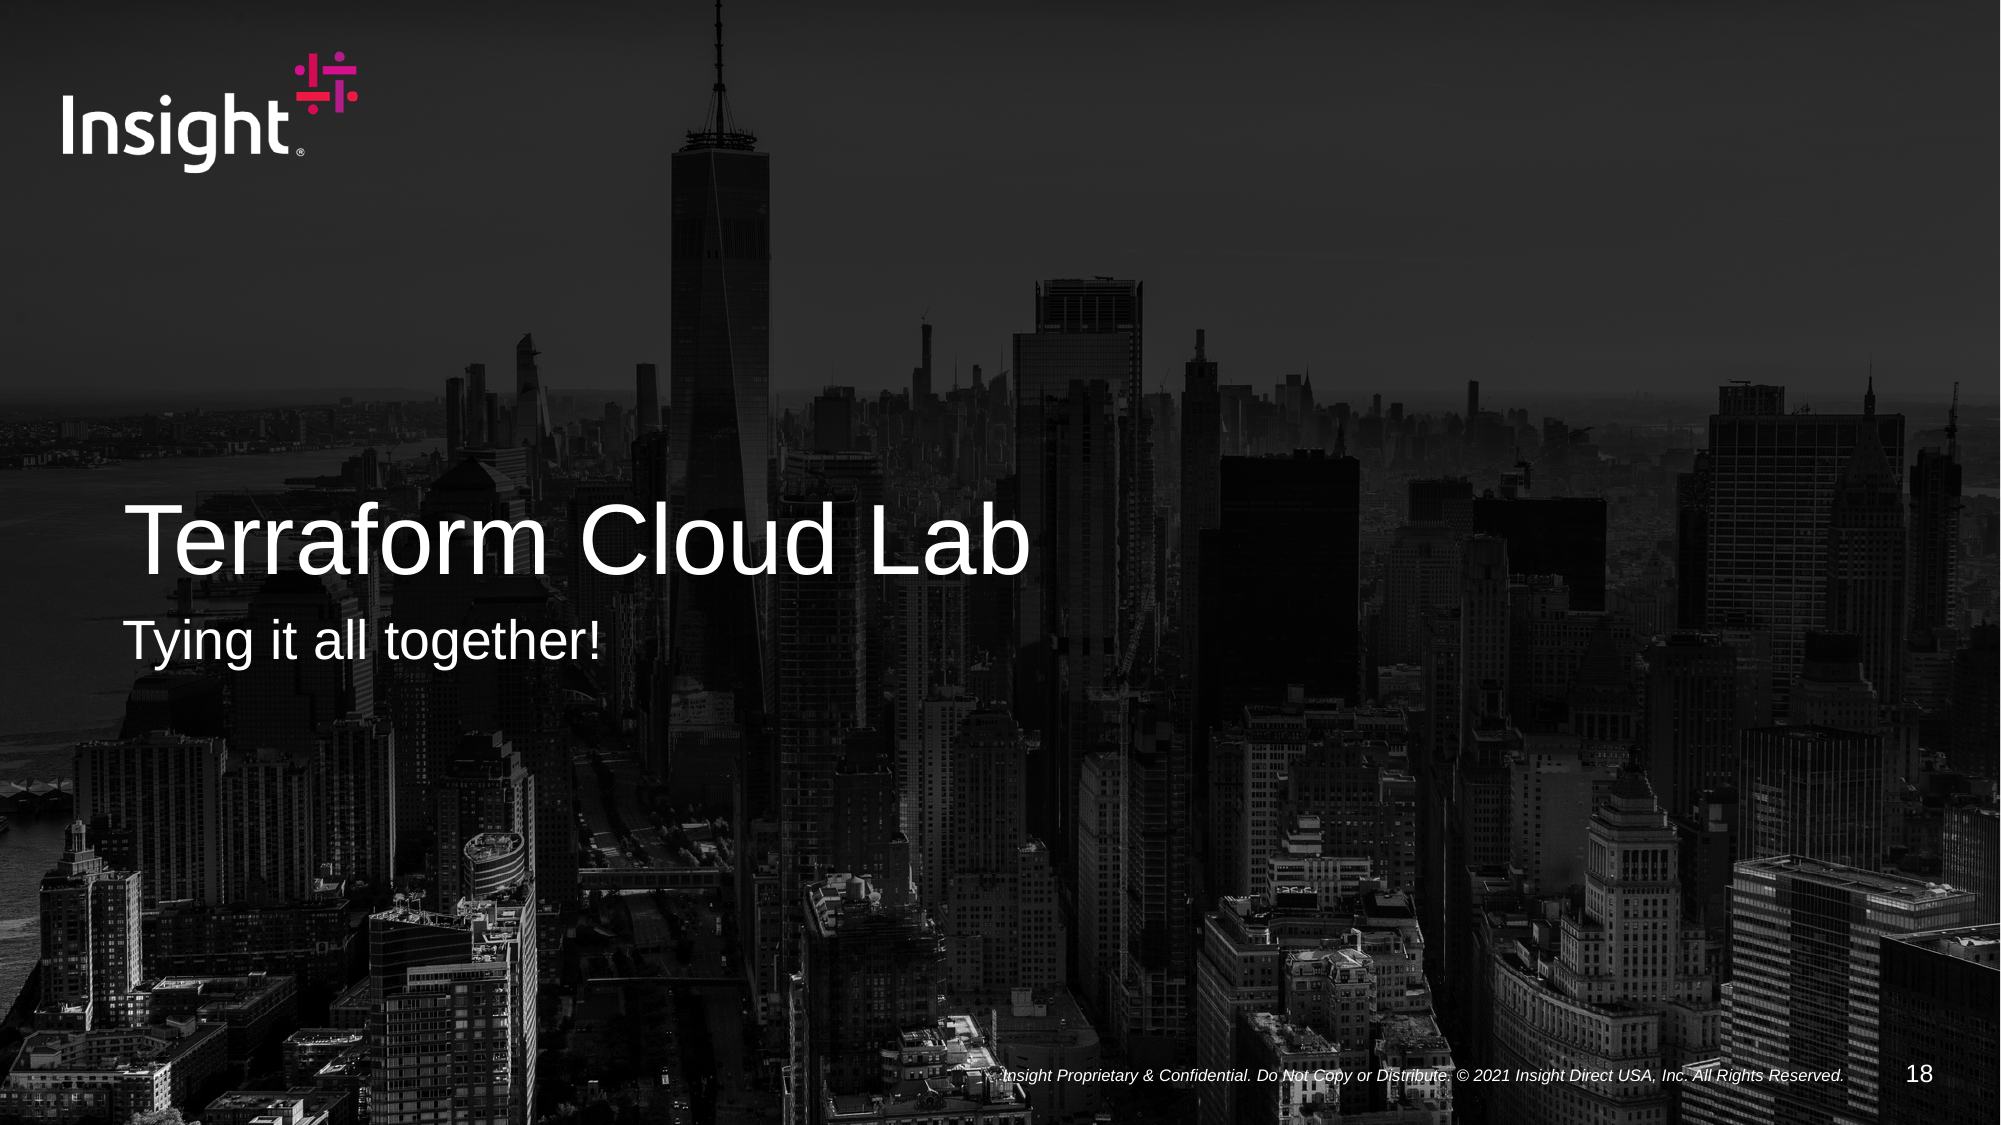

# Terraform Cloud Lab
Tying it all together!